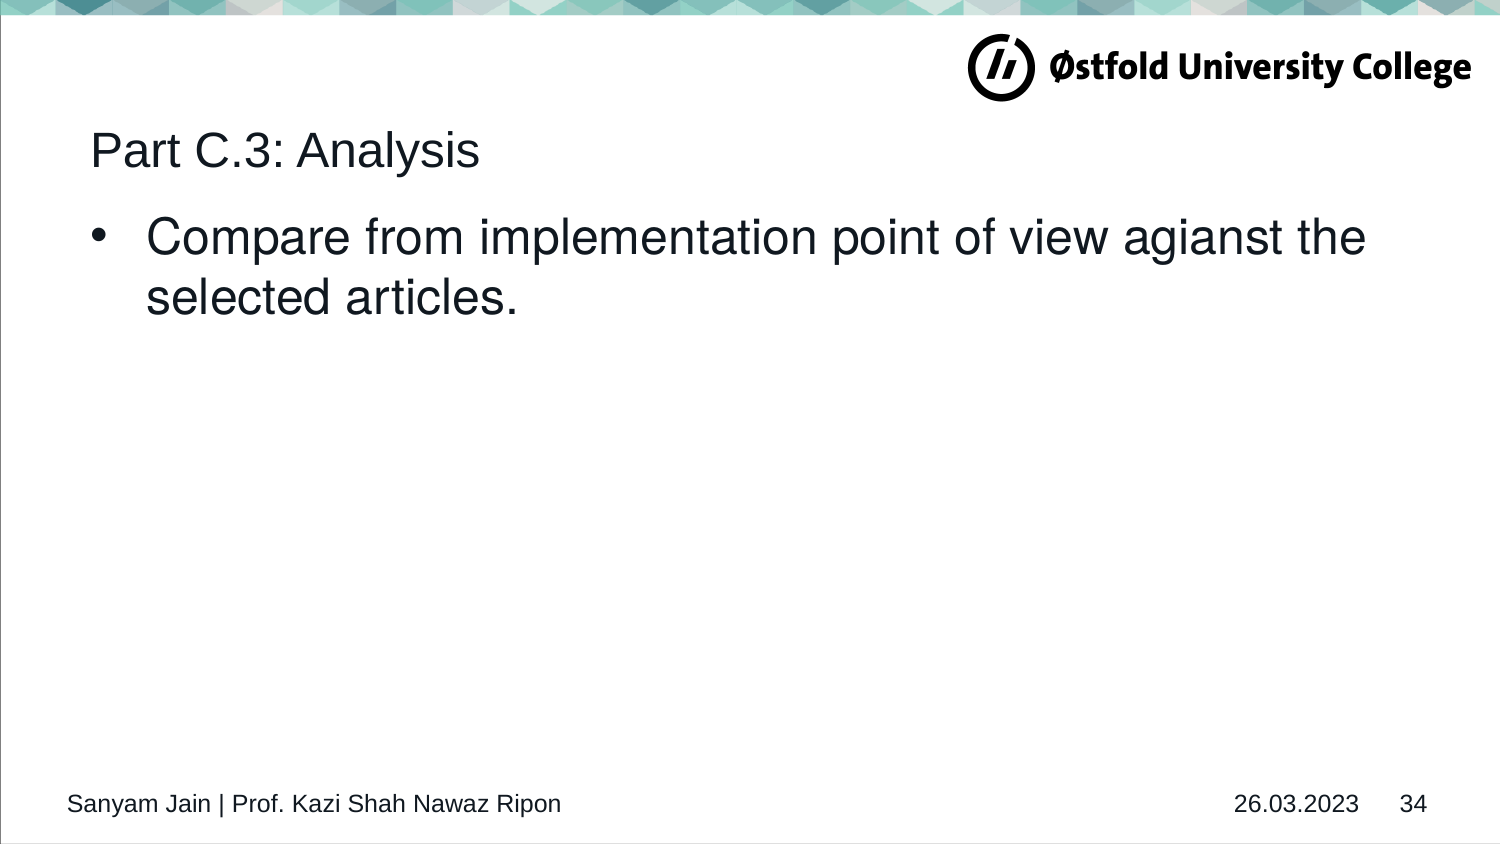

# Part C.3: Analysis
Compare from implementation point of view agianst the selected articles.
Sanyam Jain | Prof. Kazi Shah Nawaz Ripon
34
26.03.2023